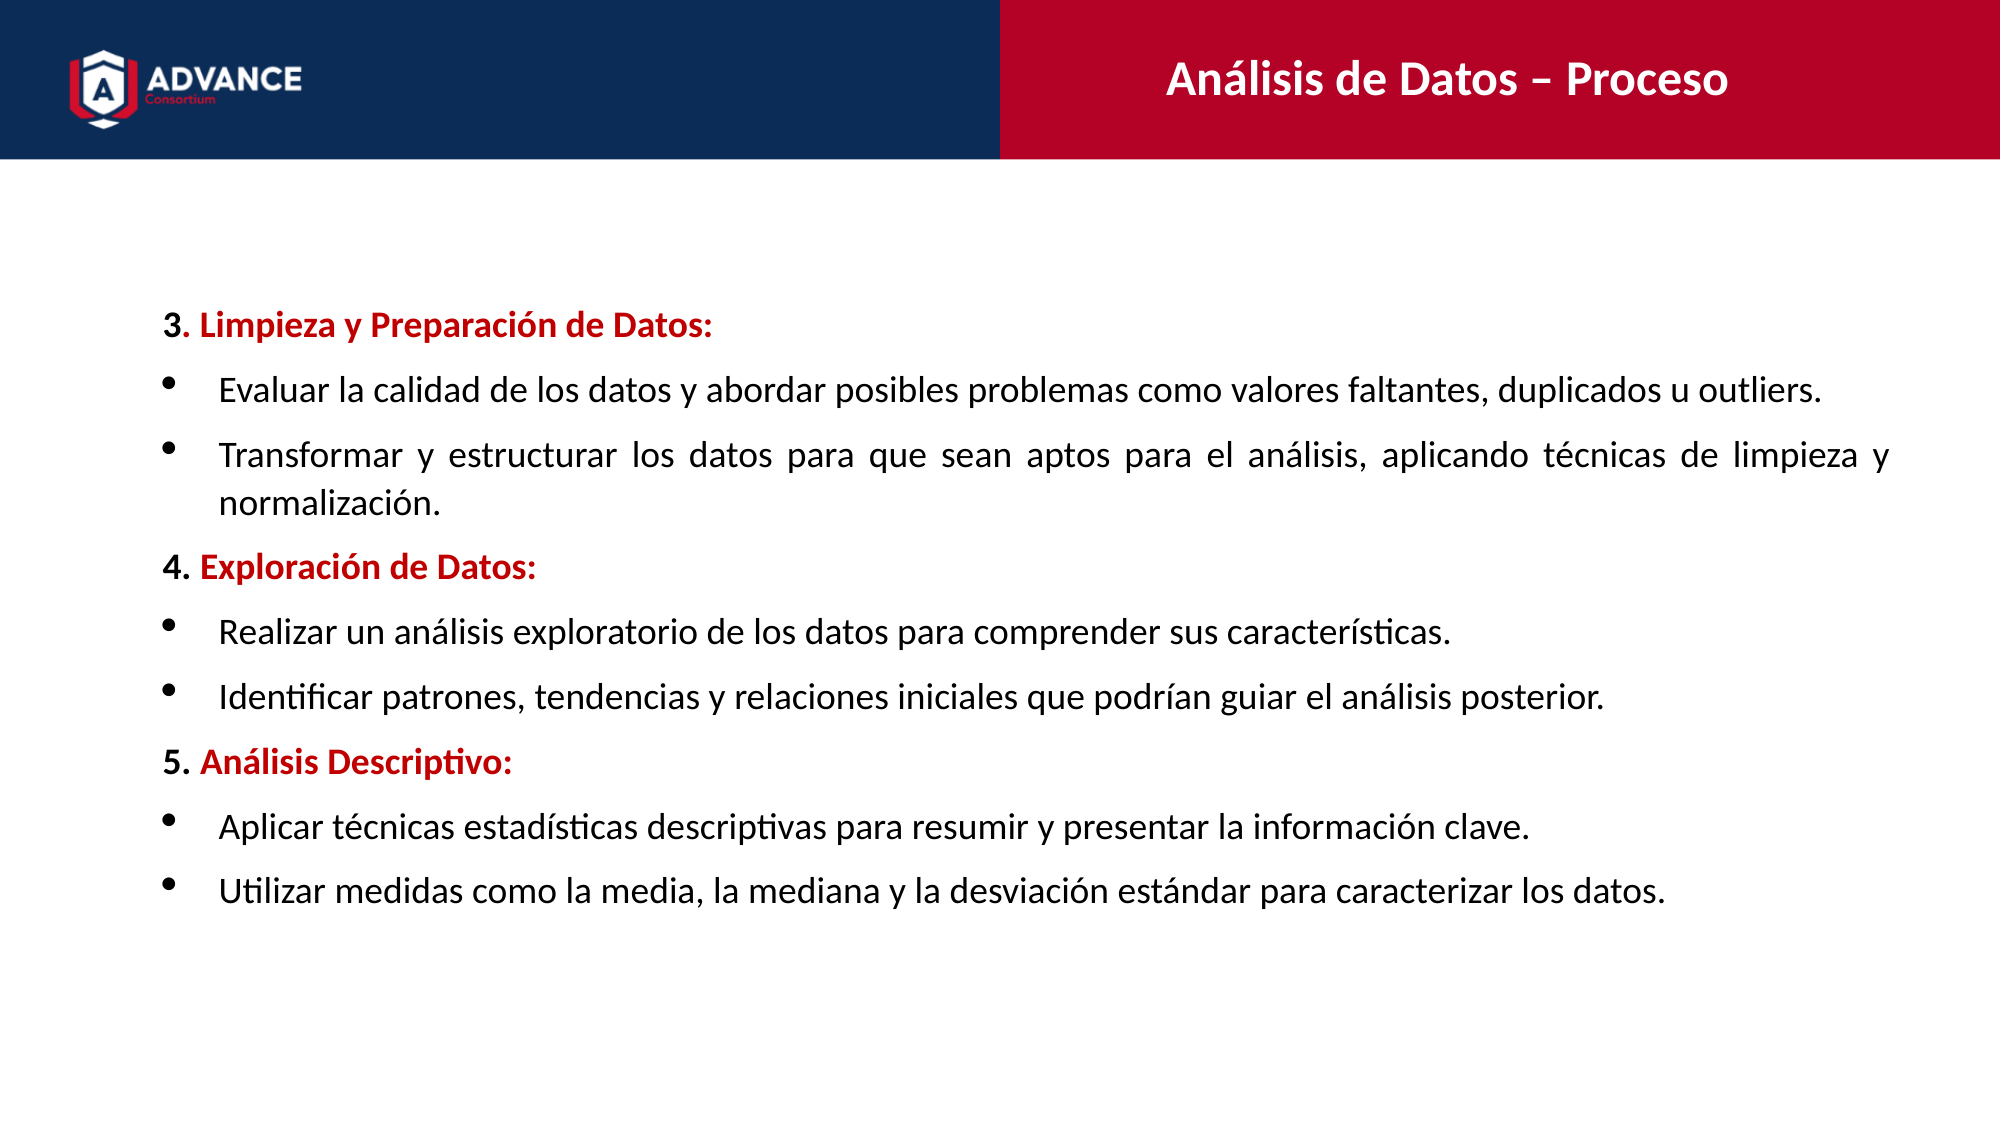

Análisis de Datos – Proceso
3. Limpieza y Preparación de Datos:
Evaluar la calidad de los datos y abordar posibles problemas como valores faltantes, duplicados u outliers.
Transformar y estructurar los datos para que sean aptos para el análisis, aplicando técnicas de limpieza y normalización.
4. Exploración de Datos:
Realizar un análisis exploratorio de los datos para comprender sus características.
Identificar patrones, tendencias y relaciones iniciales que podrían guiar el análisis posterior.
5. Análisis Descriptivo:
Aplicar técnicas estadísticas descriptivas para resumir y presentar la información clave.
Utilizar medidas como la media, la mediana y la desviación estándar para caracterizar los datos.